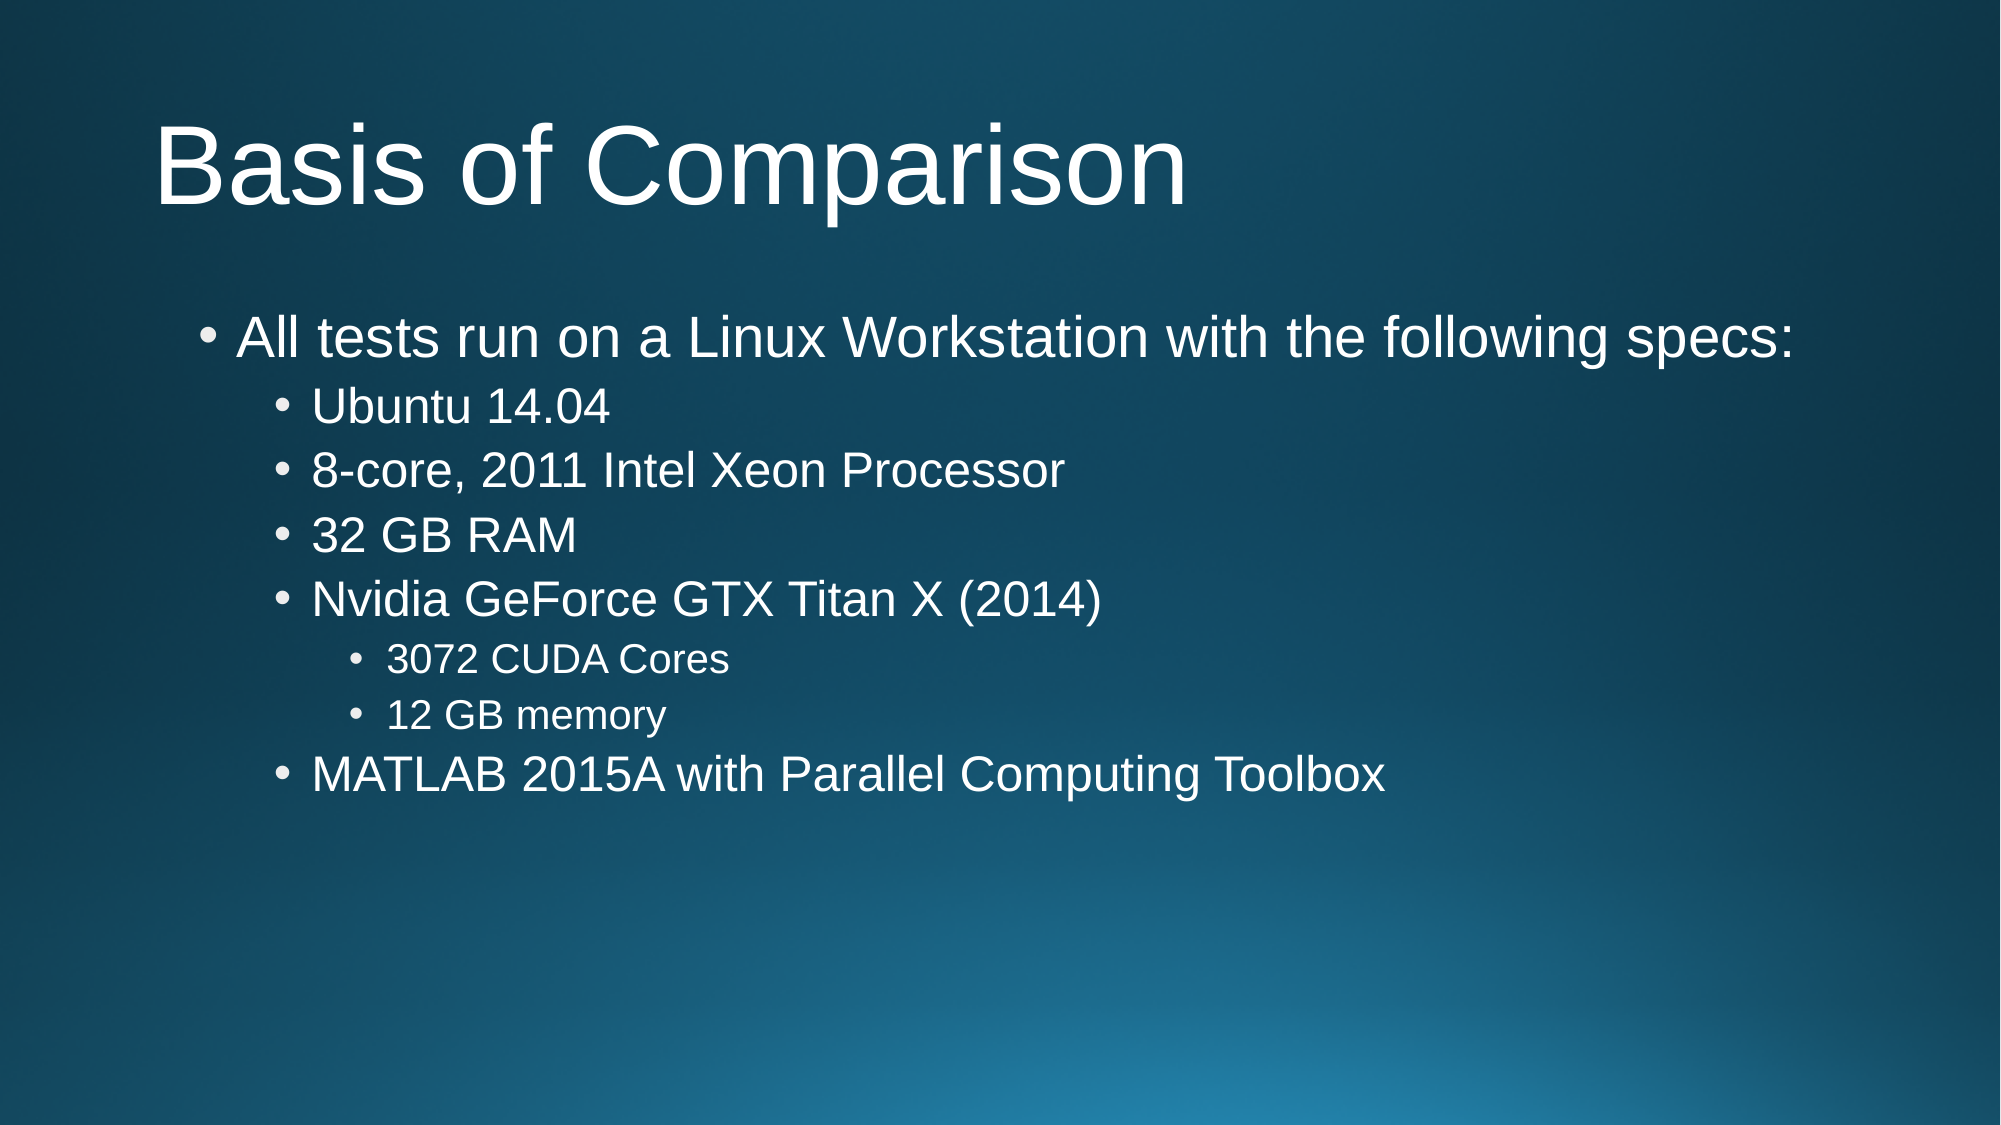

# Basis of Comparison
All tests run on a Linux Workstation with the following specs:
Ubuntu 14.04
8-core, 2011 Intel Xeon Processor
32 GB RAM
Nvidia GeForce GTX Titan X (2014)
3072 CUDA Cores
12 GB memory
MATLAB 2015A with Parallel Computing Toolbox